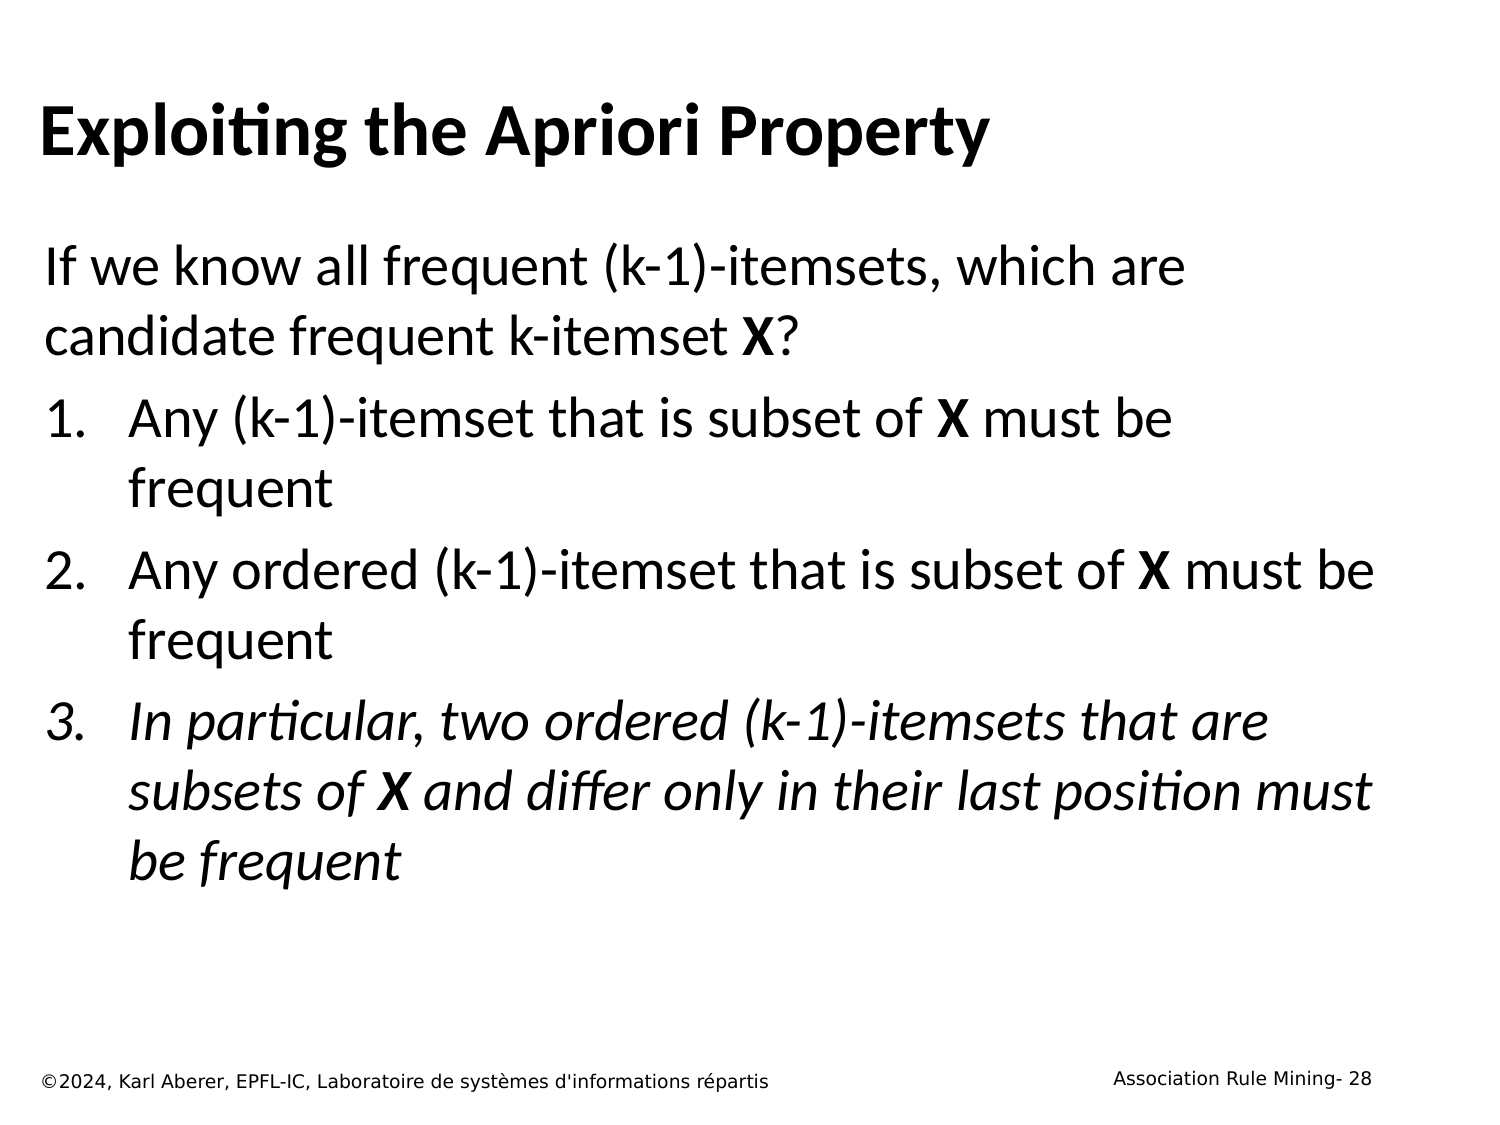

# Exploiting the Apriori Property
If we know all frequent (k-1)-itemsets, which are candidate frequent k-itemset X?
Any (k-1)-itemset that is subset of X must be frequent
Any ordered (k-1)-itemset that is subset of X must be frequent
In particular, two ordered (k-1)-itemsets that are subsets of X and differ only in their last position must be frequent
©2024, Karl Aberer, EPFL-IC, Laboratoire de systèmes d'informations répartis